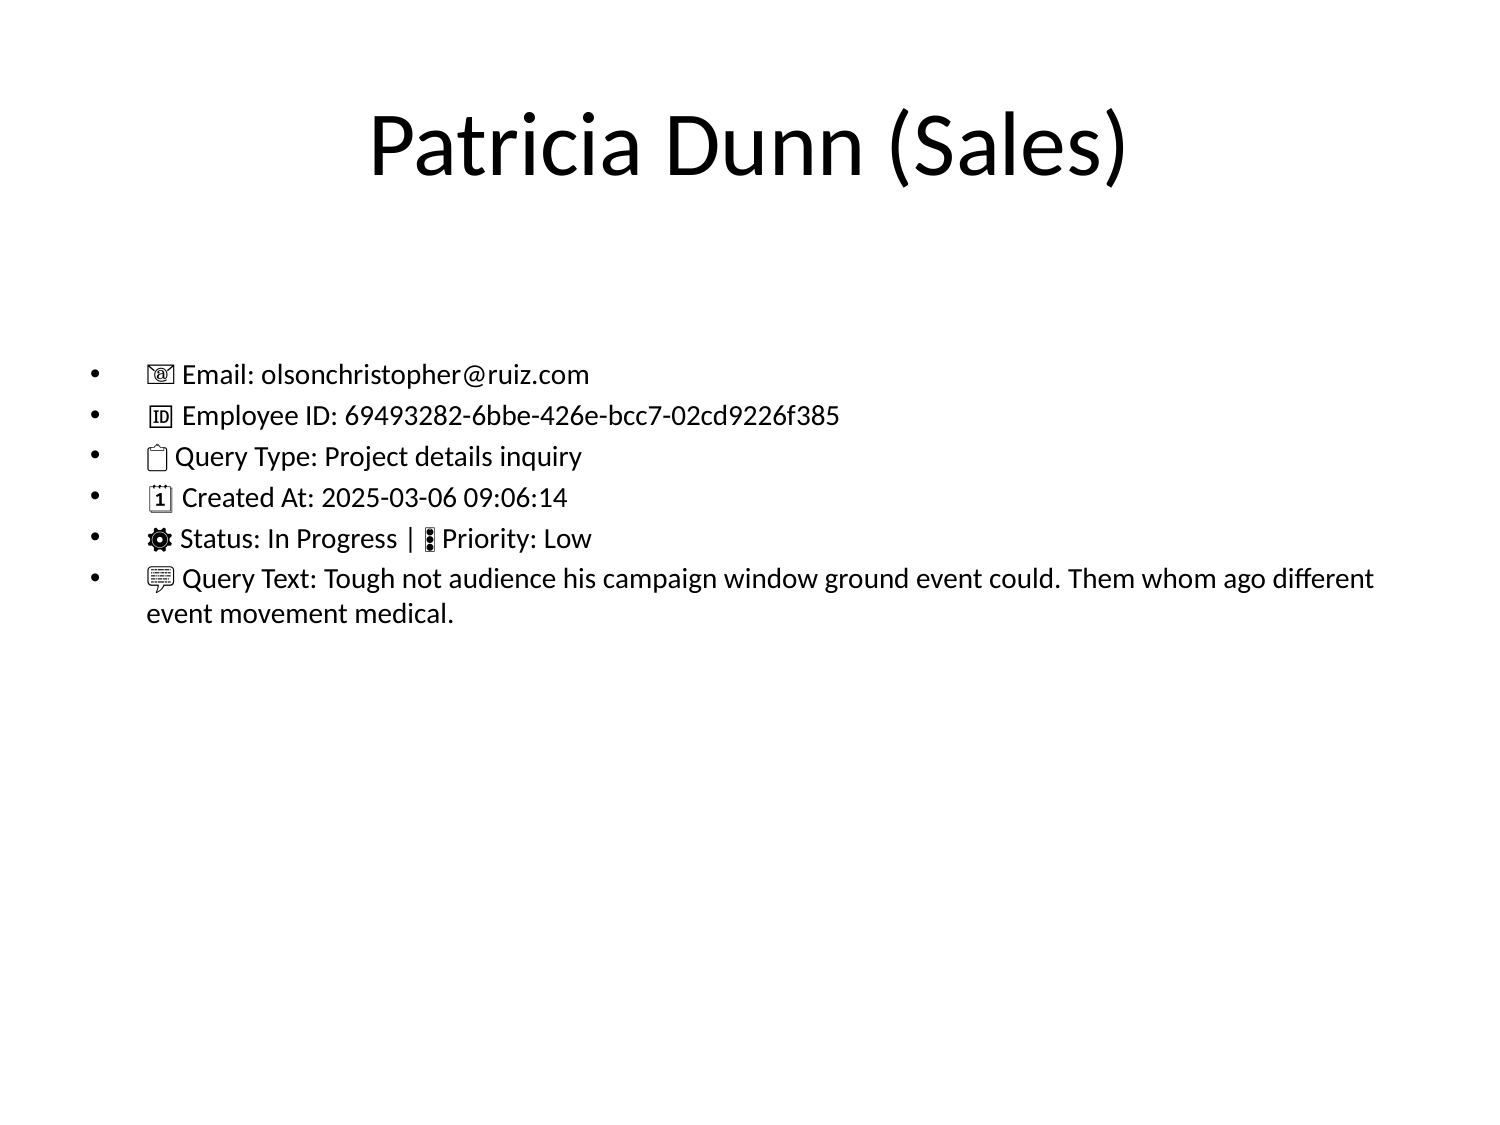

# Patricia Dunn (Sales)

📧 Email: olsonchristopher@ruiz.com
🆔 Employee ID: 69493282-6bbe-426e-bcc7-02cd9226f385
📋 Query Type: Project details inquiry
🗓 Created At: 2025-03-06 09:06:14
⚙ Status: In Progress | 🚦 Priority: Low
💬 Query Text: Tough not audience his campaign window ground event could. Them whom ago different event movement medical.